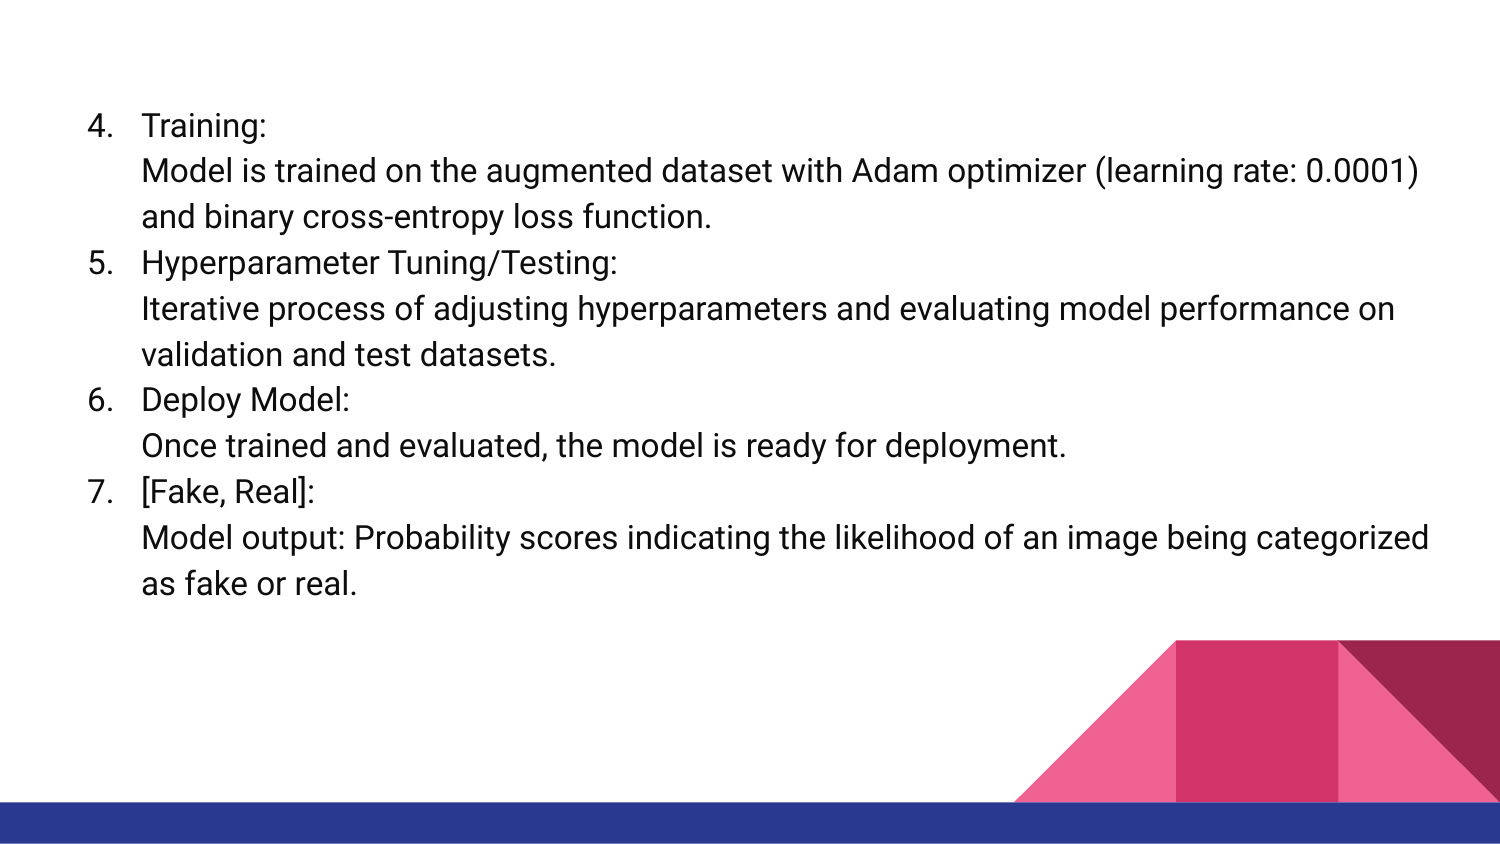

Training:
Model is trained on the augmented dataset with Adam optimizer (learning rate: 0.0001) and binary cross-entropy loss function.
Hyperparameter Tuning/Testing:
Iterative process of adjusting hyperparameters and evaluating model performance on validation and test datasets.
Deploy Model:
Once trained and evaluated, the model is ready for deployment.
[Fake, Real]:
Model output: Probability scores indicating the likelihood of an image being categorized as fake or real.